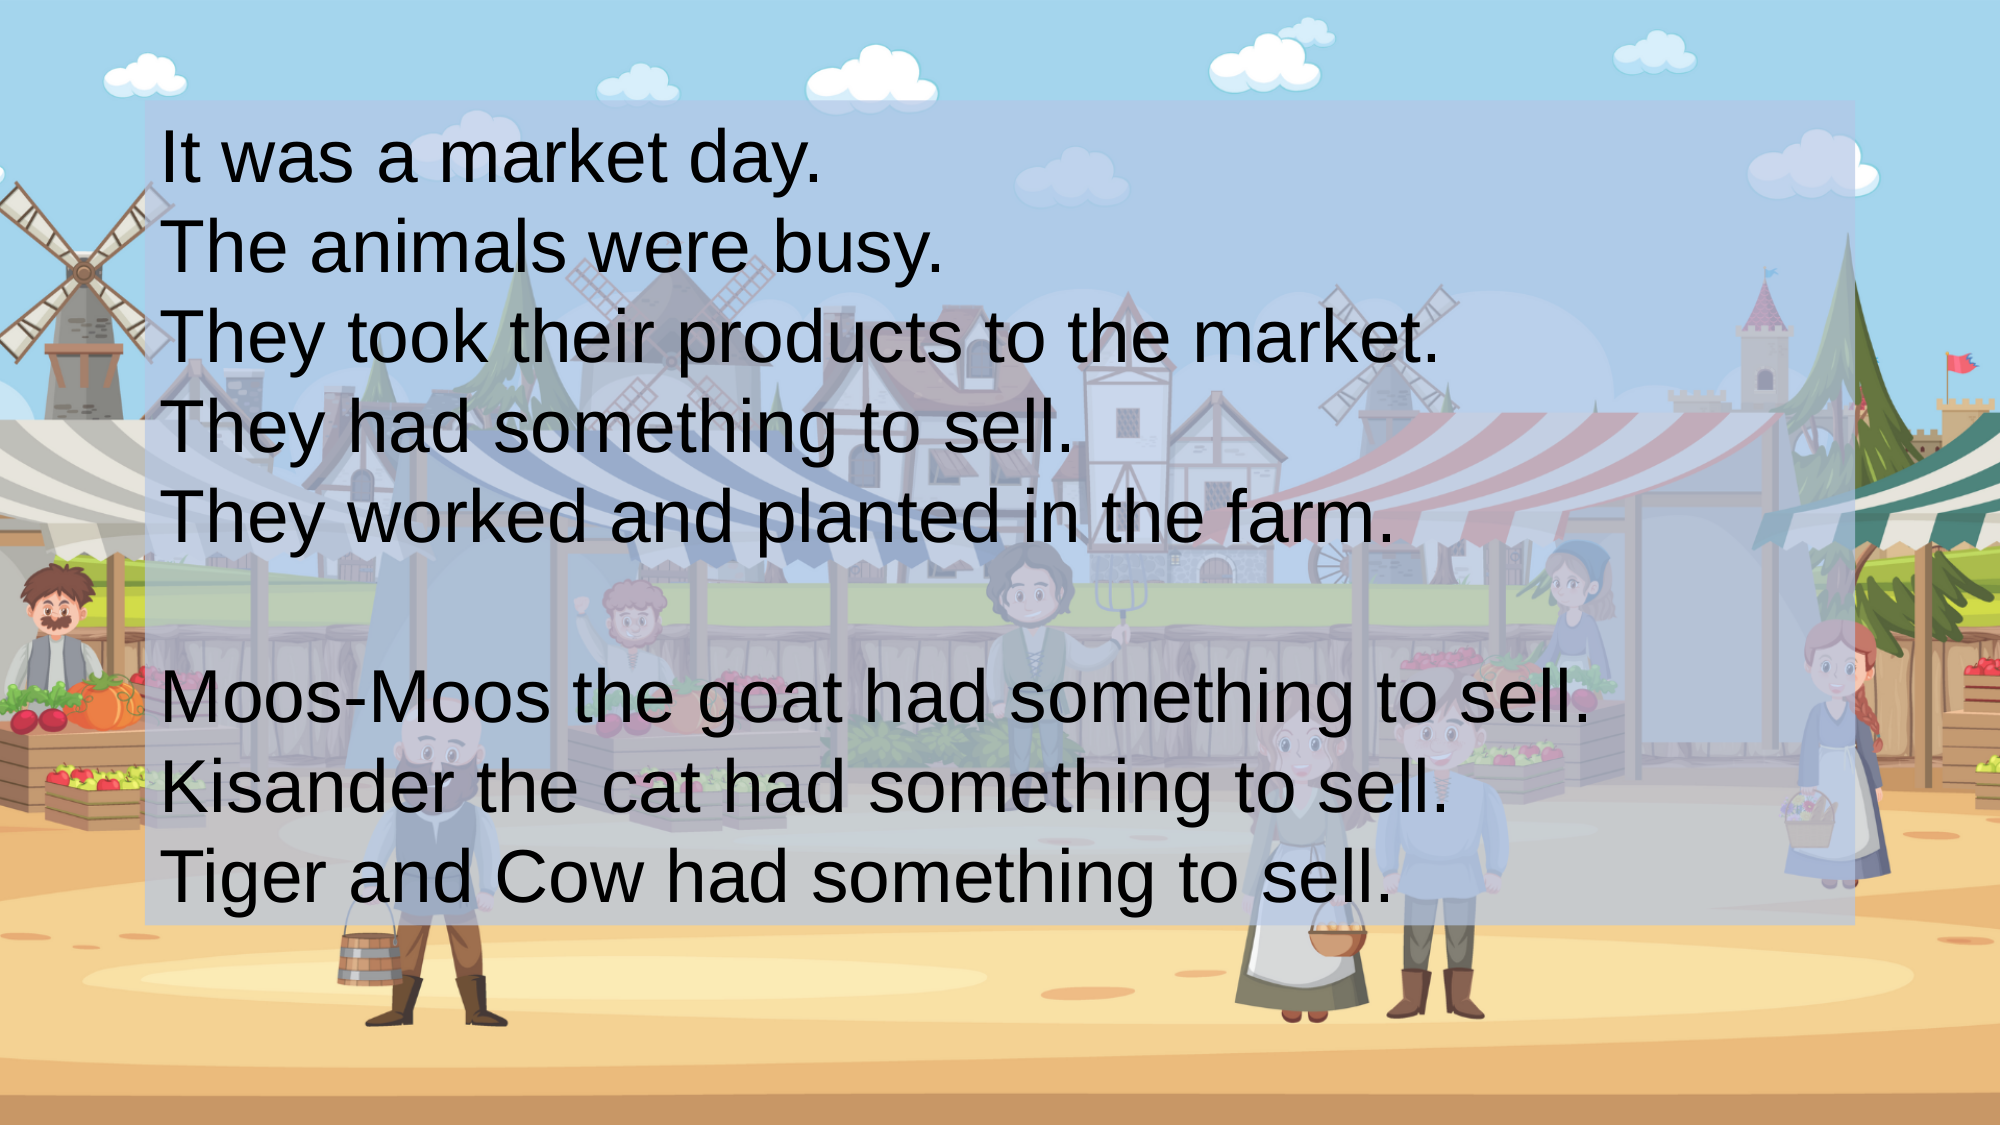

It was a market day.
The animals were busy.
They took their products to the market.
They had something to sell.
They worked and planted in the farm.

Moos-Moos the goat had something to sell.
Kisander the cat had something to sell.
Tiger and Cow had something to sell.